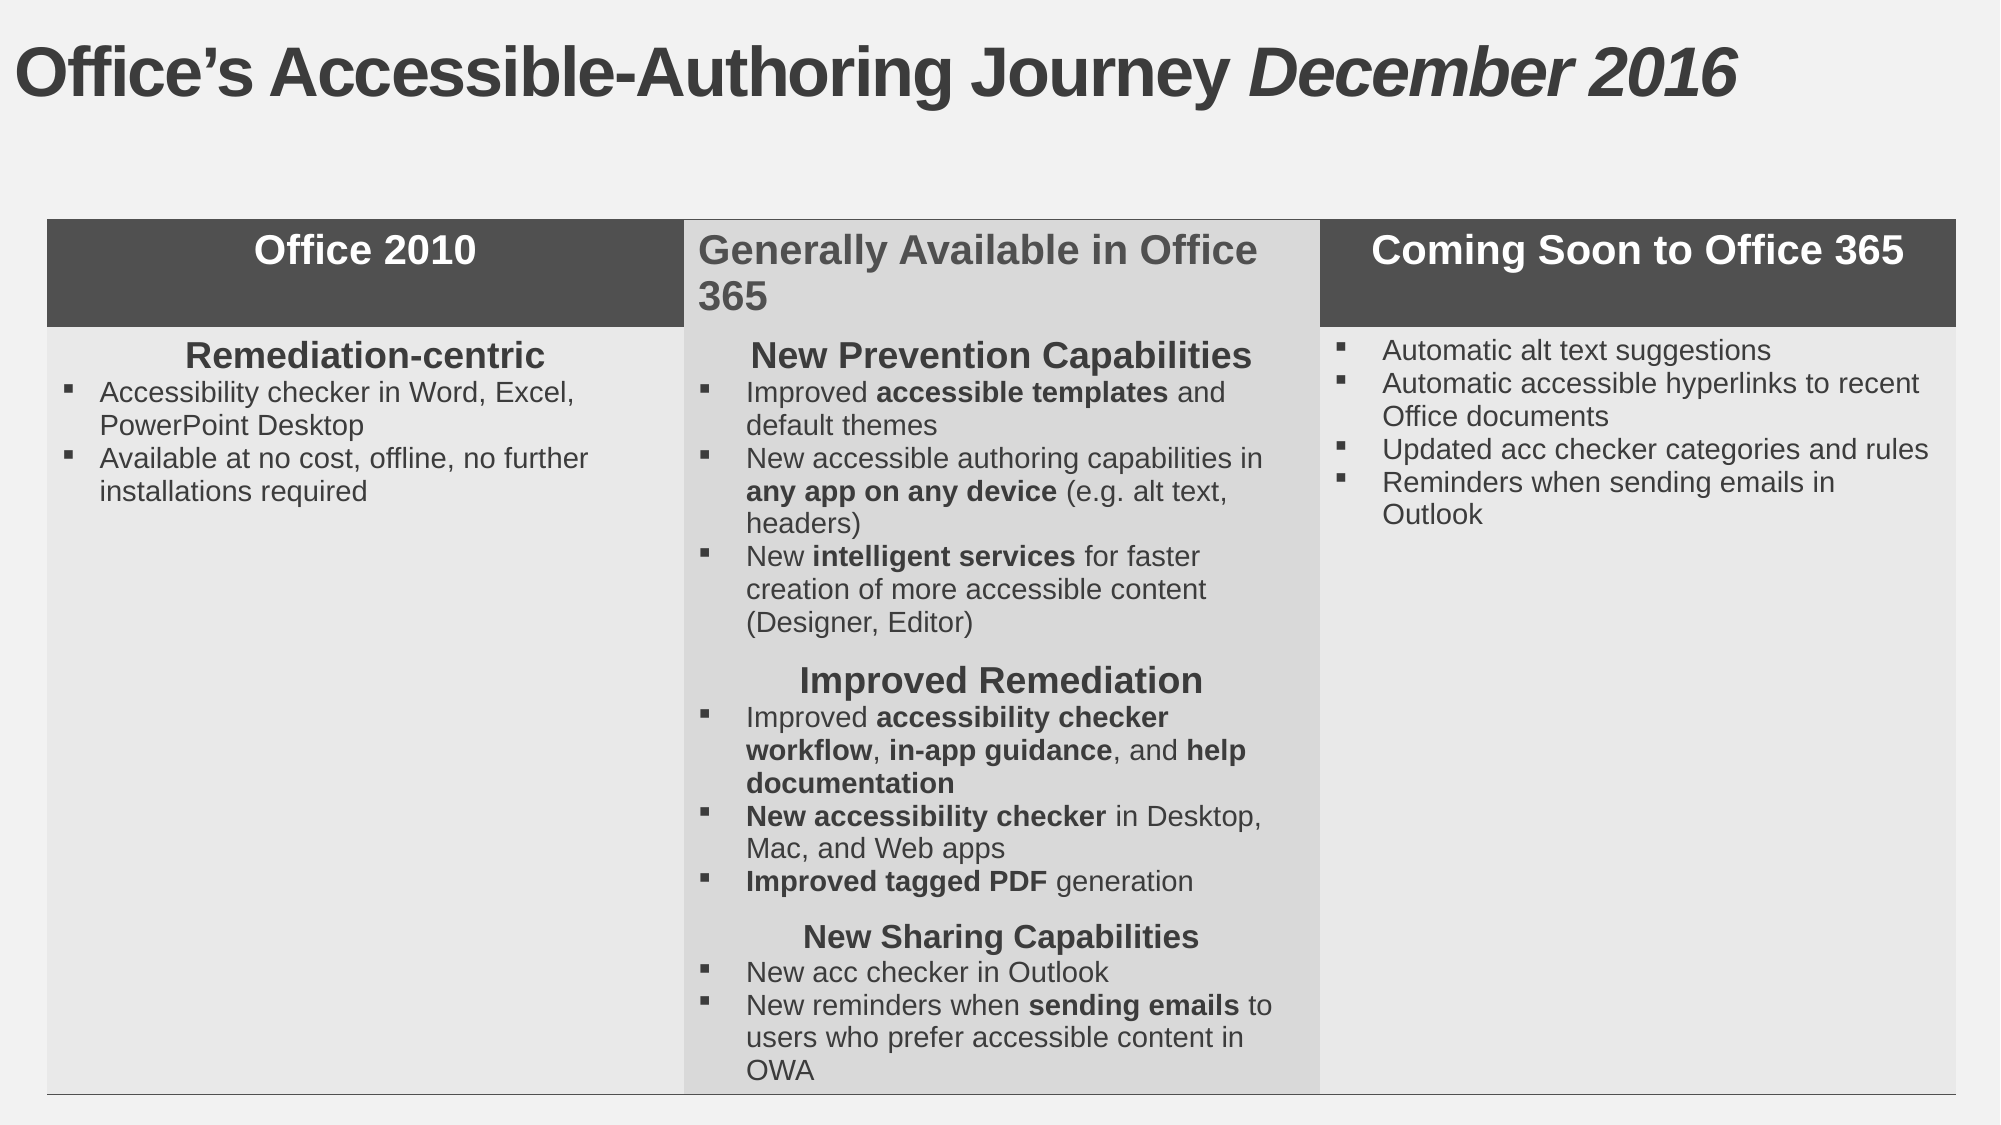

# Office’s Accessible-Authoring Journey December 2016
| Office 2010 | Generally Available in Office 365 | Coming Soon to Office 365 |
| --- | --- | --- |
| Remediation-centric Accessibility checker in Word, Excel, PowerPoint Desktop Available at no cost, offline, no further installations required | New Prevention Capabilities Improved accessible templates and default themes New accessible authoring capabilities in any app on any device (e.g. alt text, headers) New intelligent services for faster creation of more accessible content (Designer, Editor) Improved Remediation Improved accessibility checker workflow, in-app guidance, and help documentation New accessibility checker in Desktop, Mac, and Web apps Improved tagged PDF generation New Sharing Capabilities New acc checker in Outlook New reminders when sending emails to users who prefer accessible content in OWA | Automatic alt text suggestions Automatic accessible hyperlinks to recent Office documents Updated acc checker categories and rules Reminders when sending emails in Outlook |